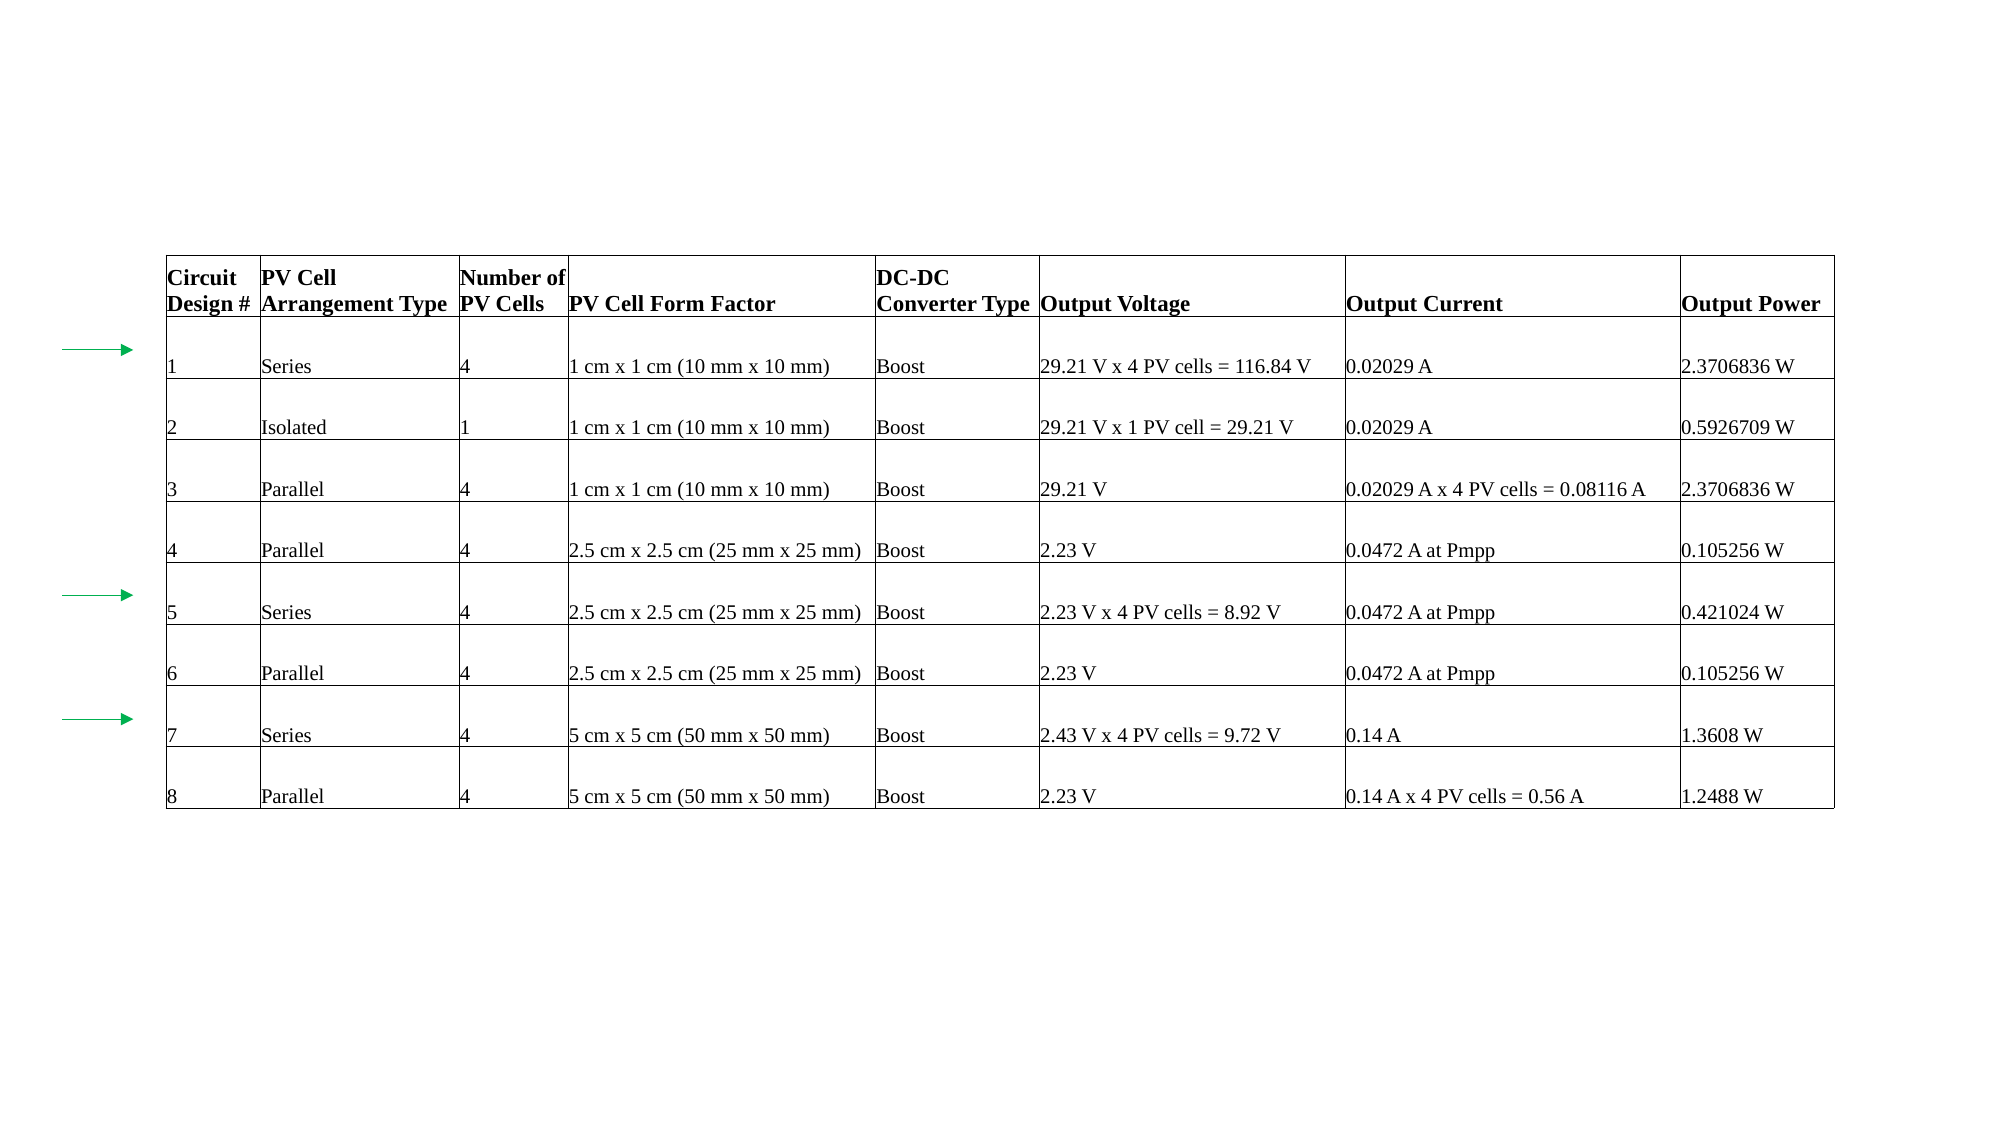

| Circuit Design # | PV Cell Arrangement Type | Number of PV Cells | PV Cell Form Factor | DC-DC Converter Type | Output Voltage | Output Current | Output Power |
| --- | --- | --- | --- | --- | --- | --- | --- |
| 1 | Series | 4 | 1 cm x 1 cm (10 mm x 10 mm) | Boost | 29.21 V x 4 PV cells = 116.84 V | 0.02029 A | 2.3706836 W |
| 2 | Isolated | 1 | 1 cm x 1 cm (10 mm x 10 mm) | Boost | 29.21 V x 1 PV cell = 29.21 V | 0.02029 A | 0.5926709 W |
| 3 | Parallel | 4 | 1 cm x 1 cm (10 mm x 10 mm) | Boost | 29.21 V | 0.02029 A x 4 PV cells = 0.08116 A | 2.3706836 W |
| 4 | Parallel | 4 | 2.5 cm x 2.5 cm (25 mm x 25 mm) | Boost | 2.23 V | 0.0472 A at Pmpp | 0.105256 W |
| 5 | Series | 4 | 2.5 cm x 2.5 cm (25 mm x 25 mm) | Boost | 2.23 V x 4 PV cells = 8.92 V | 0.0472 A at Pmpp | 0.421024 W |
| 6 | Parallel | 4 | 2.5 cm x 2.5 cm (25 mm x 25 mm) | Boost | 2.23 V | 0.0472 A at Pmpp | 0.105256 W |
| 7 | Series | 4 | 5 cm x 5 cm (50 mm x 50 mm) | Boost | 2.43 V x 4 PV cells = 9.72 V | 0.14 A | 1.3608 W |
| 8 | Parallel | 4 | 5 cm x 5 cm (50 mm x 50 mm) | Boost | 2.23 V | 0.14 A x 4 PV cells = 0.56 A | 1.2488 W |